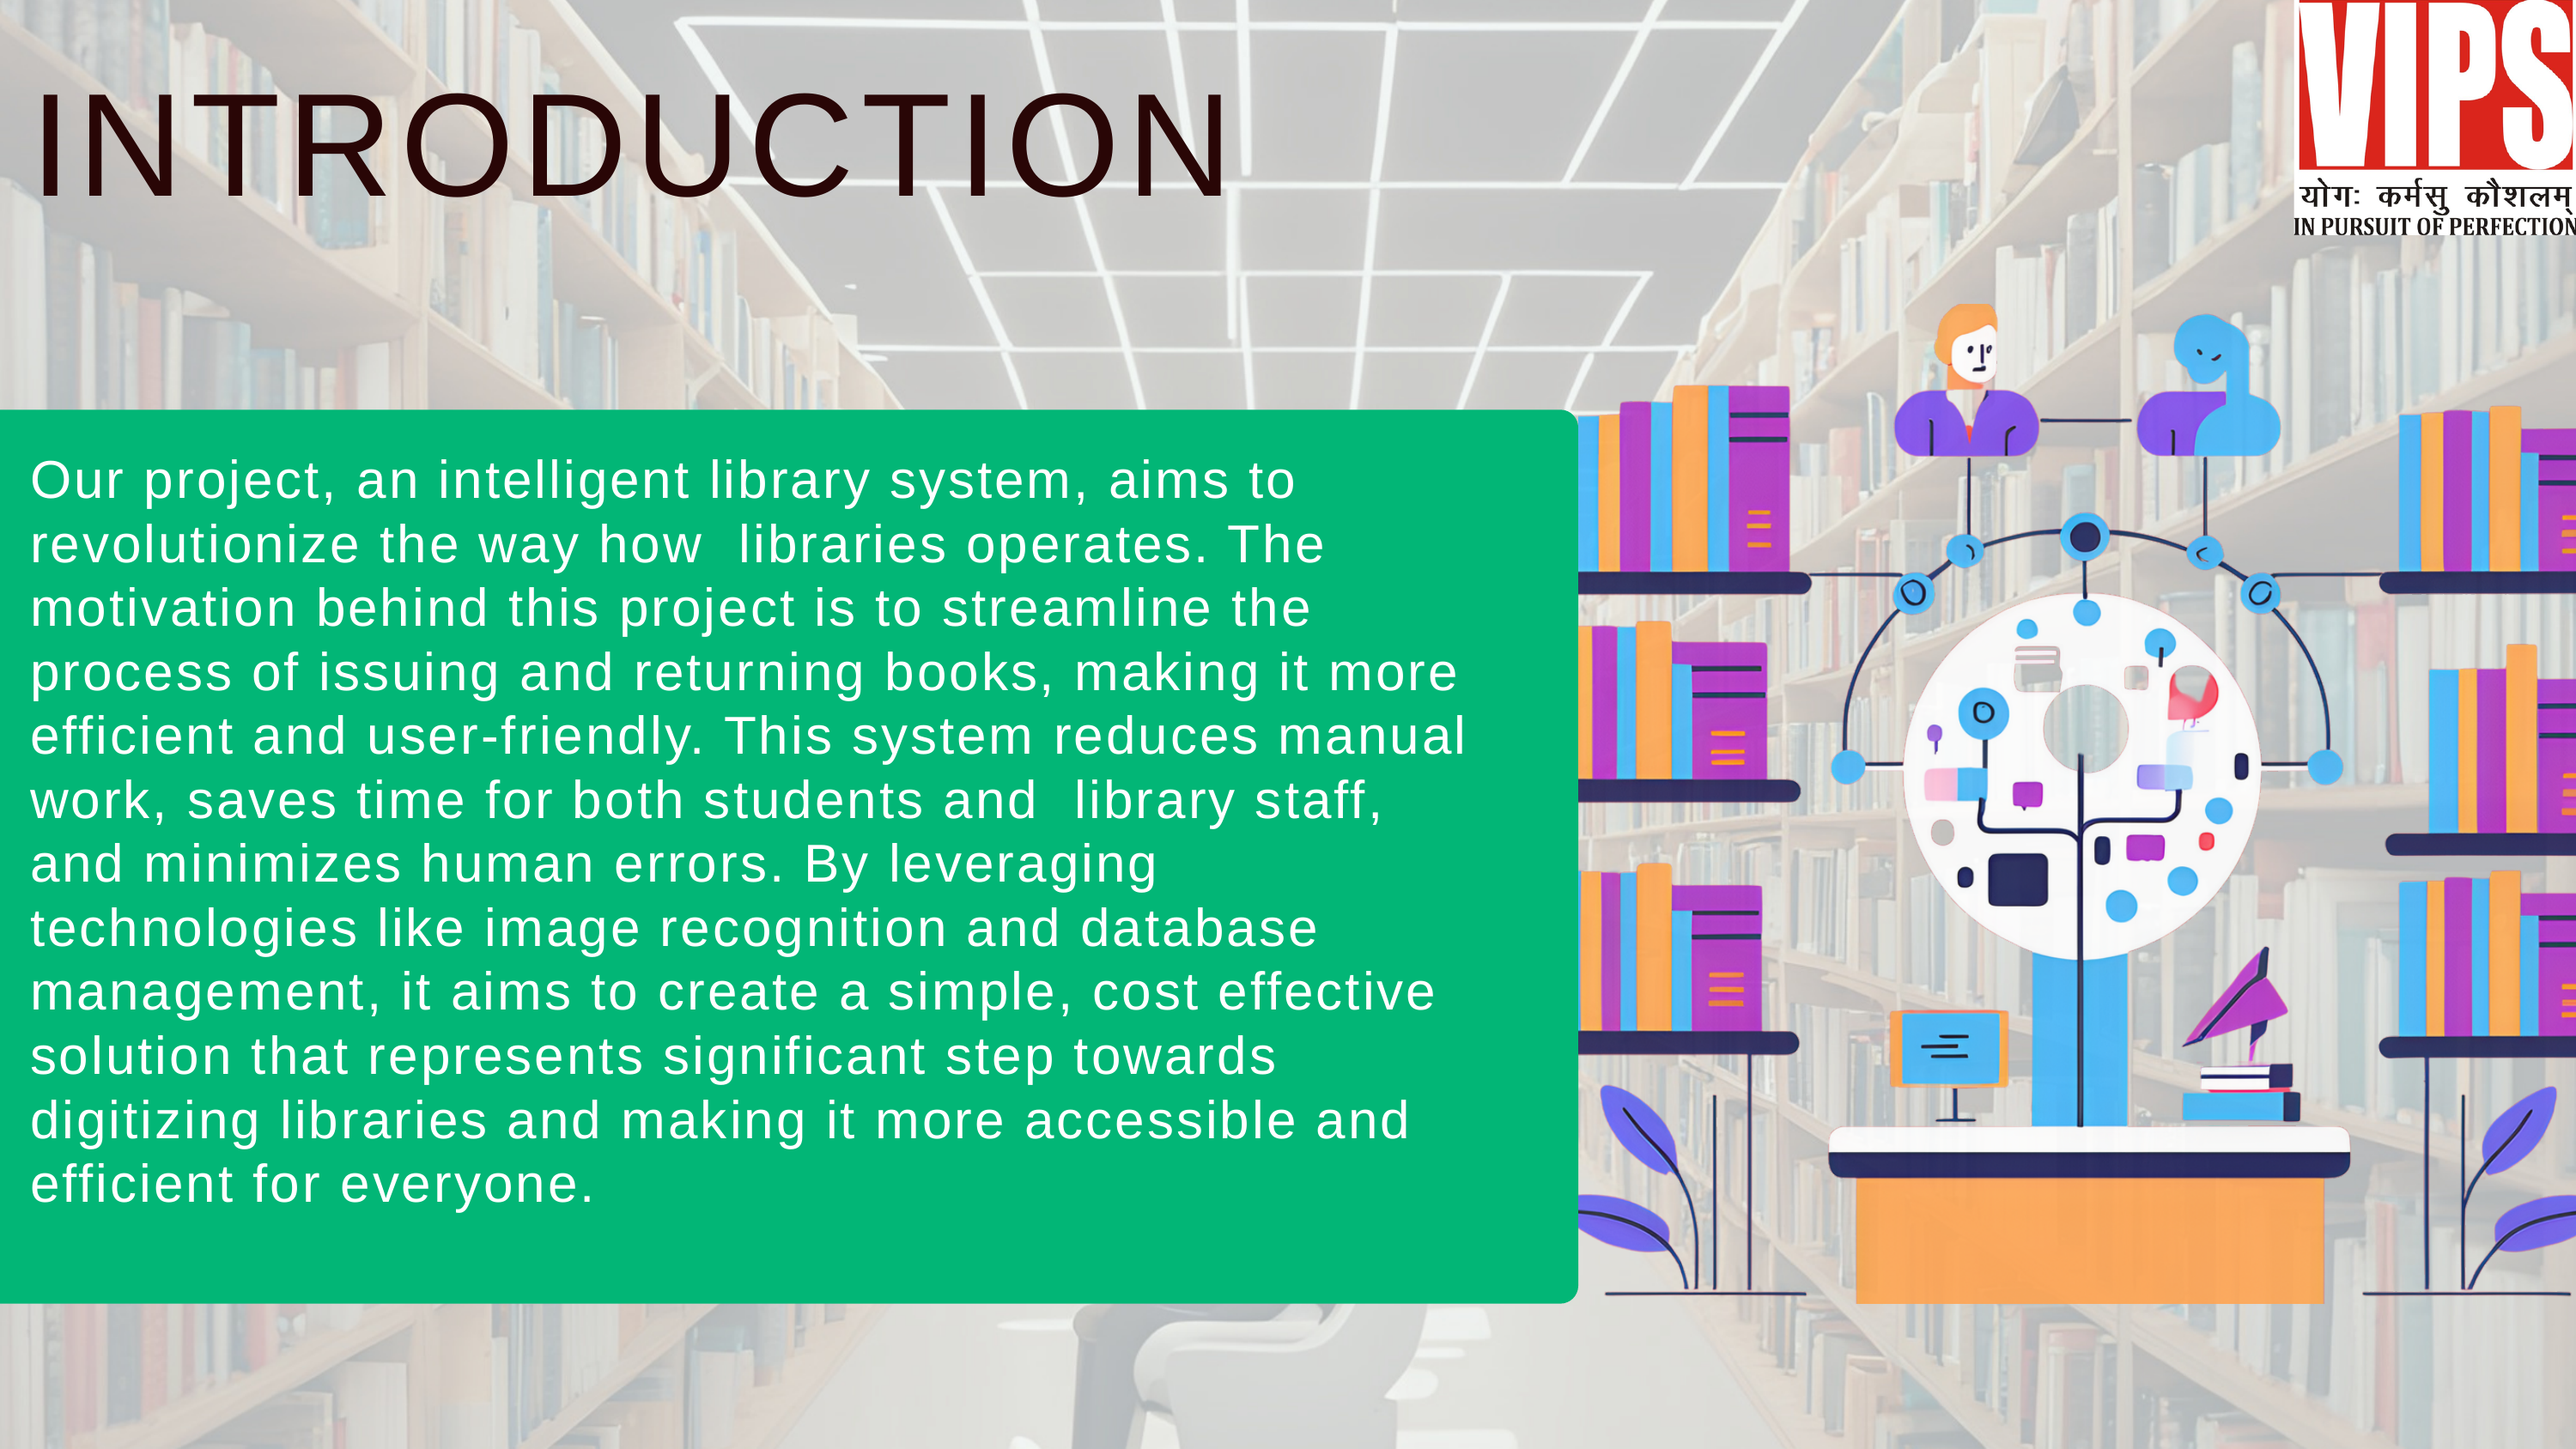

INTRODUCTION

Our project, an intelligent library system, aims to revolutionize the way how  libraries operates. The motivation behind this project is to streamline the process of issuing and returning books, making it more efficient and user-friendly. This system reduces manual work, saves time for both students and  library staff, and minimizes human errors. By leveraging technologies like image recognition and database management, it aims to create a simple, cost effective solution that represents significant step towards digitizing libraries and making it more accessible and efficient for everyone.